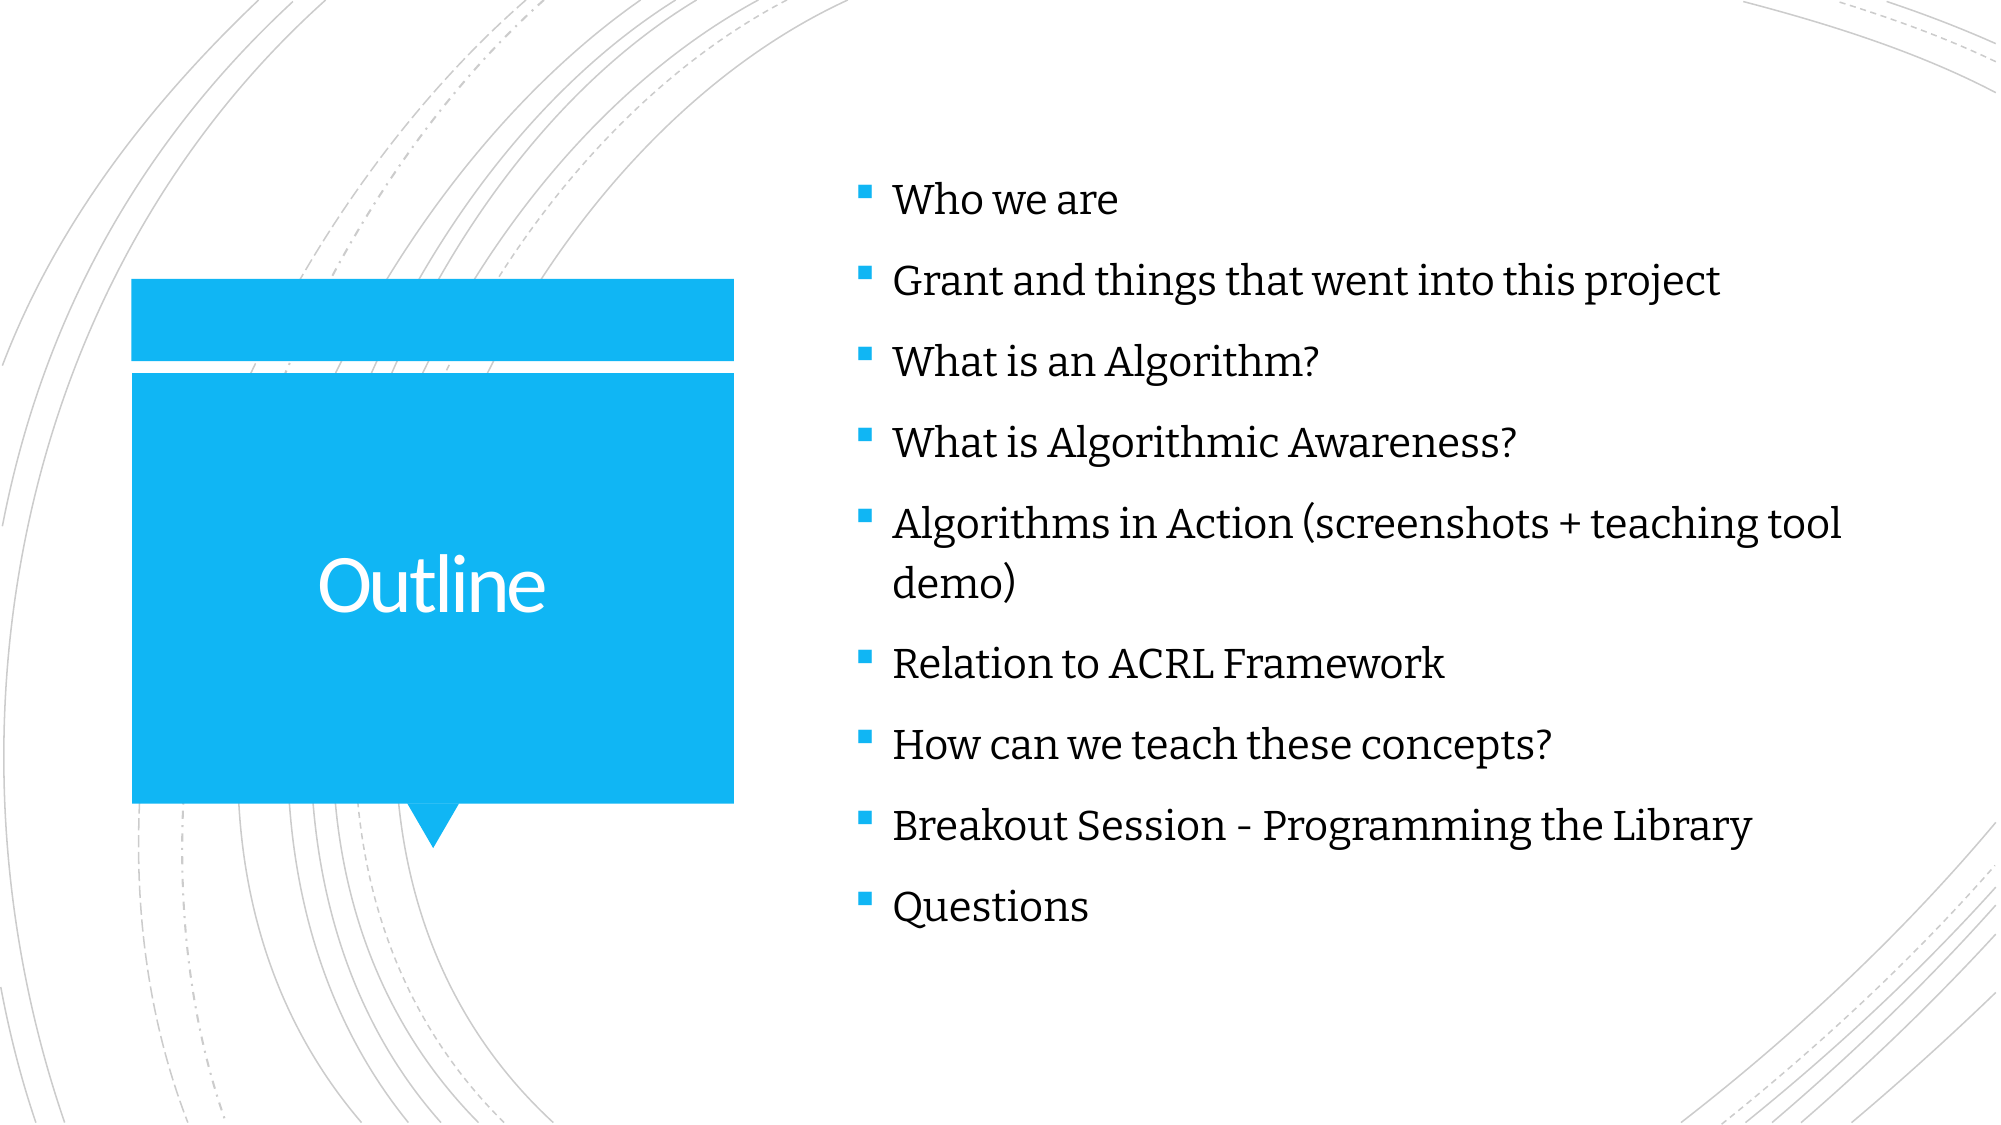

Who we are
Grant and things that went into this project
What is an Algorithm?
What is Algorithmic Awareness?
Algorithms in Action (screenshots + teaching tool demo)
Relation to ACRL Framework
How can we teach these concepts?
Breakout Session - Programming the Library
Questions

# Outline